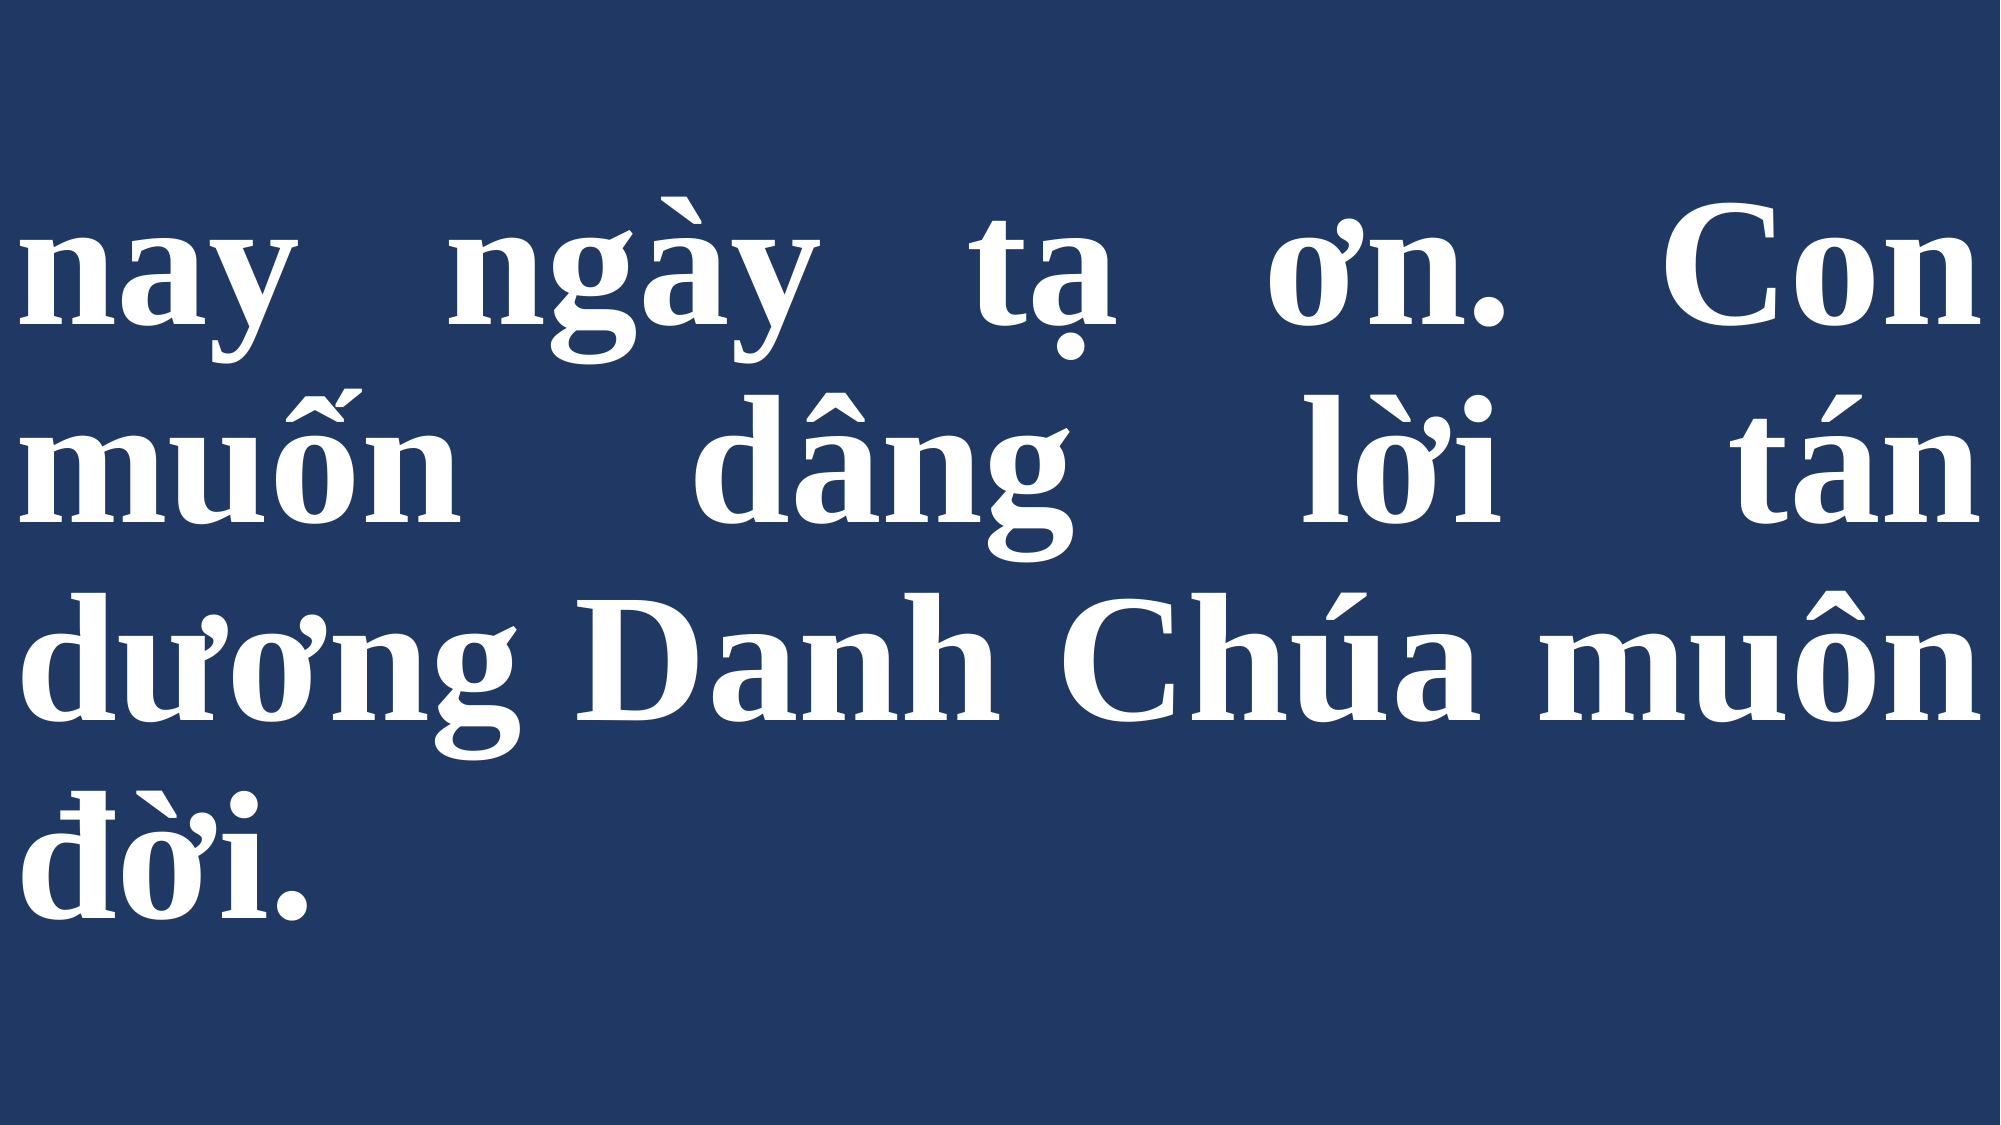

# nay ngày tạ ơn. Con muốn dâng lời tán dương Danh Chúa muôn đời.